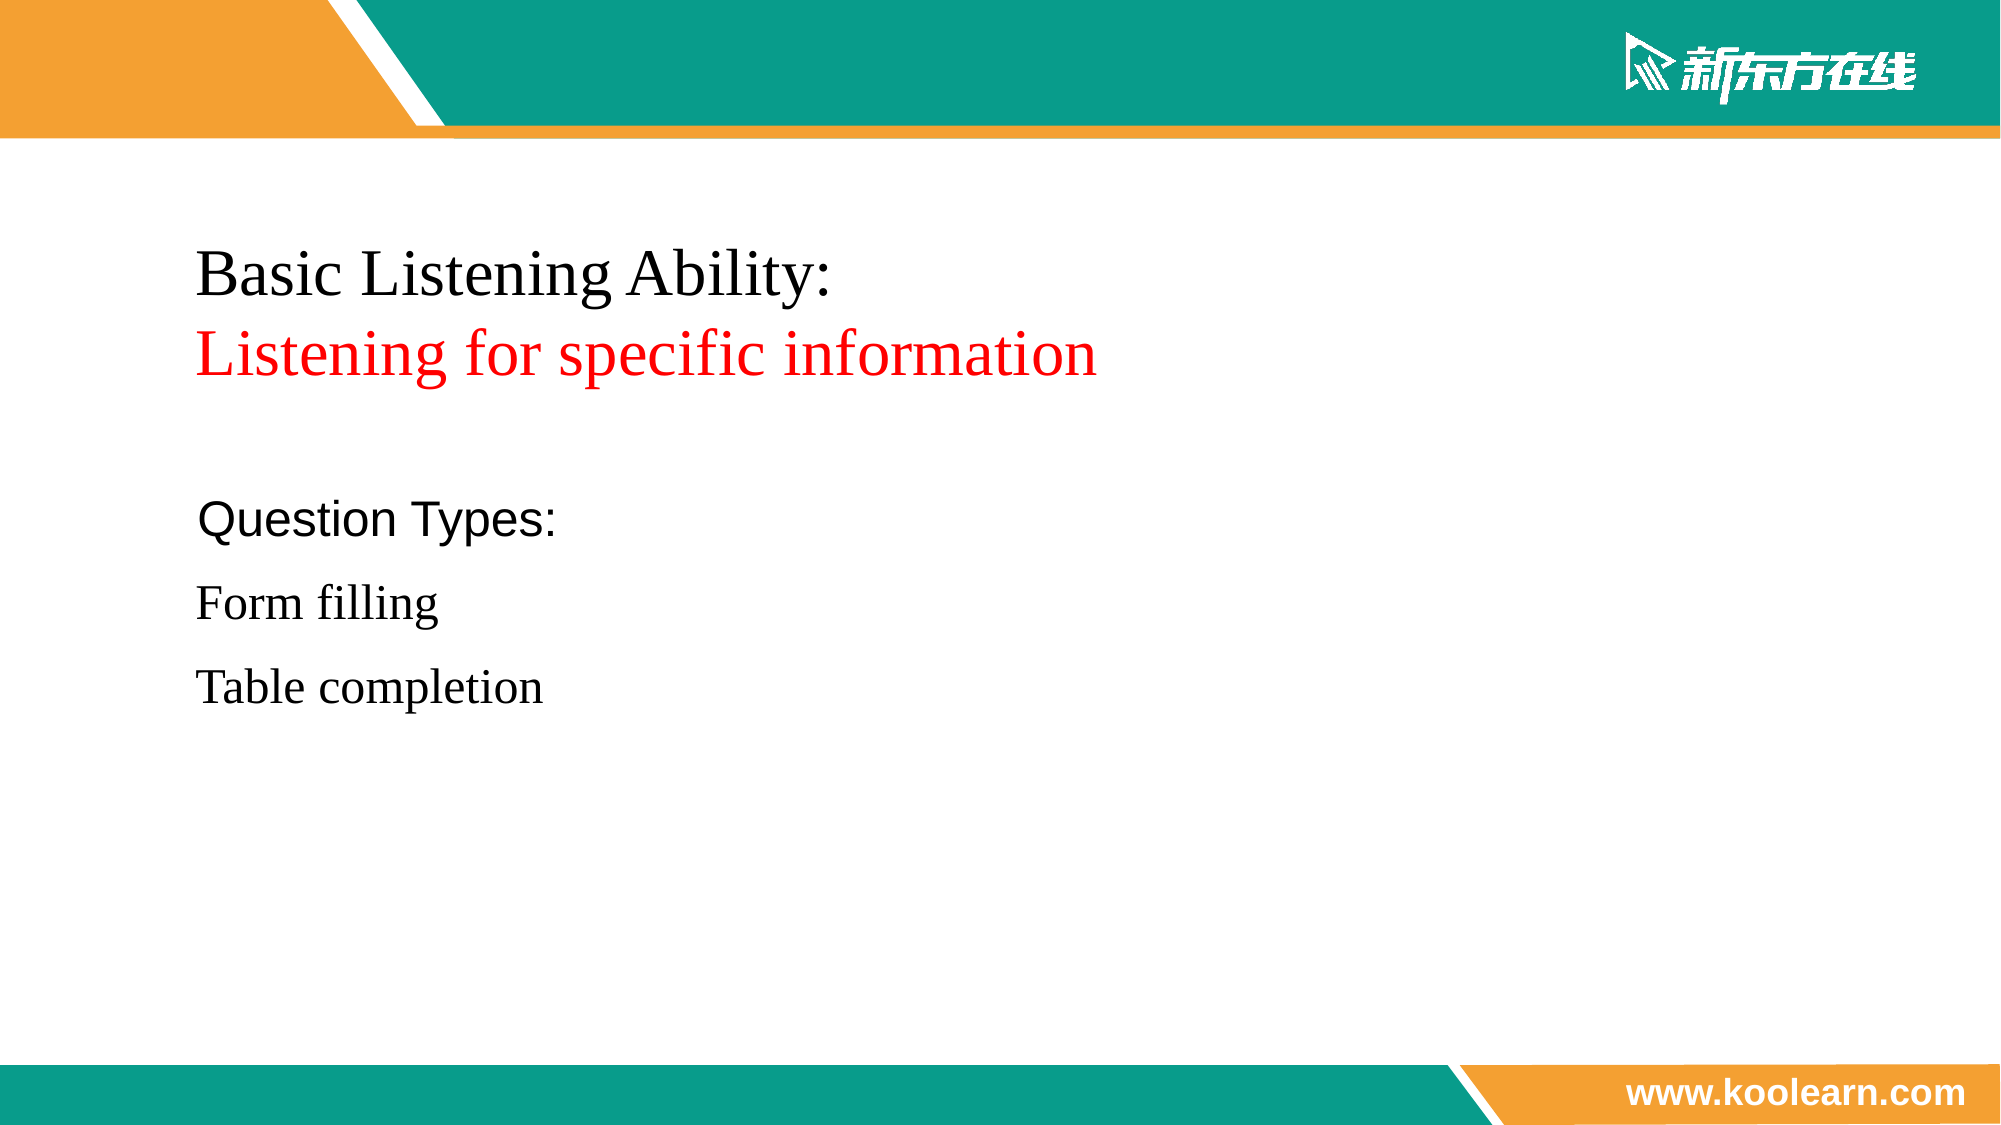

Basic Listening Ability:
Listening for specific information
Question Types:
Form filling
Table completion